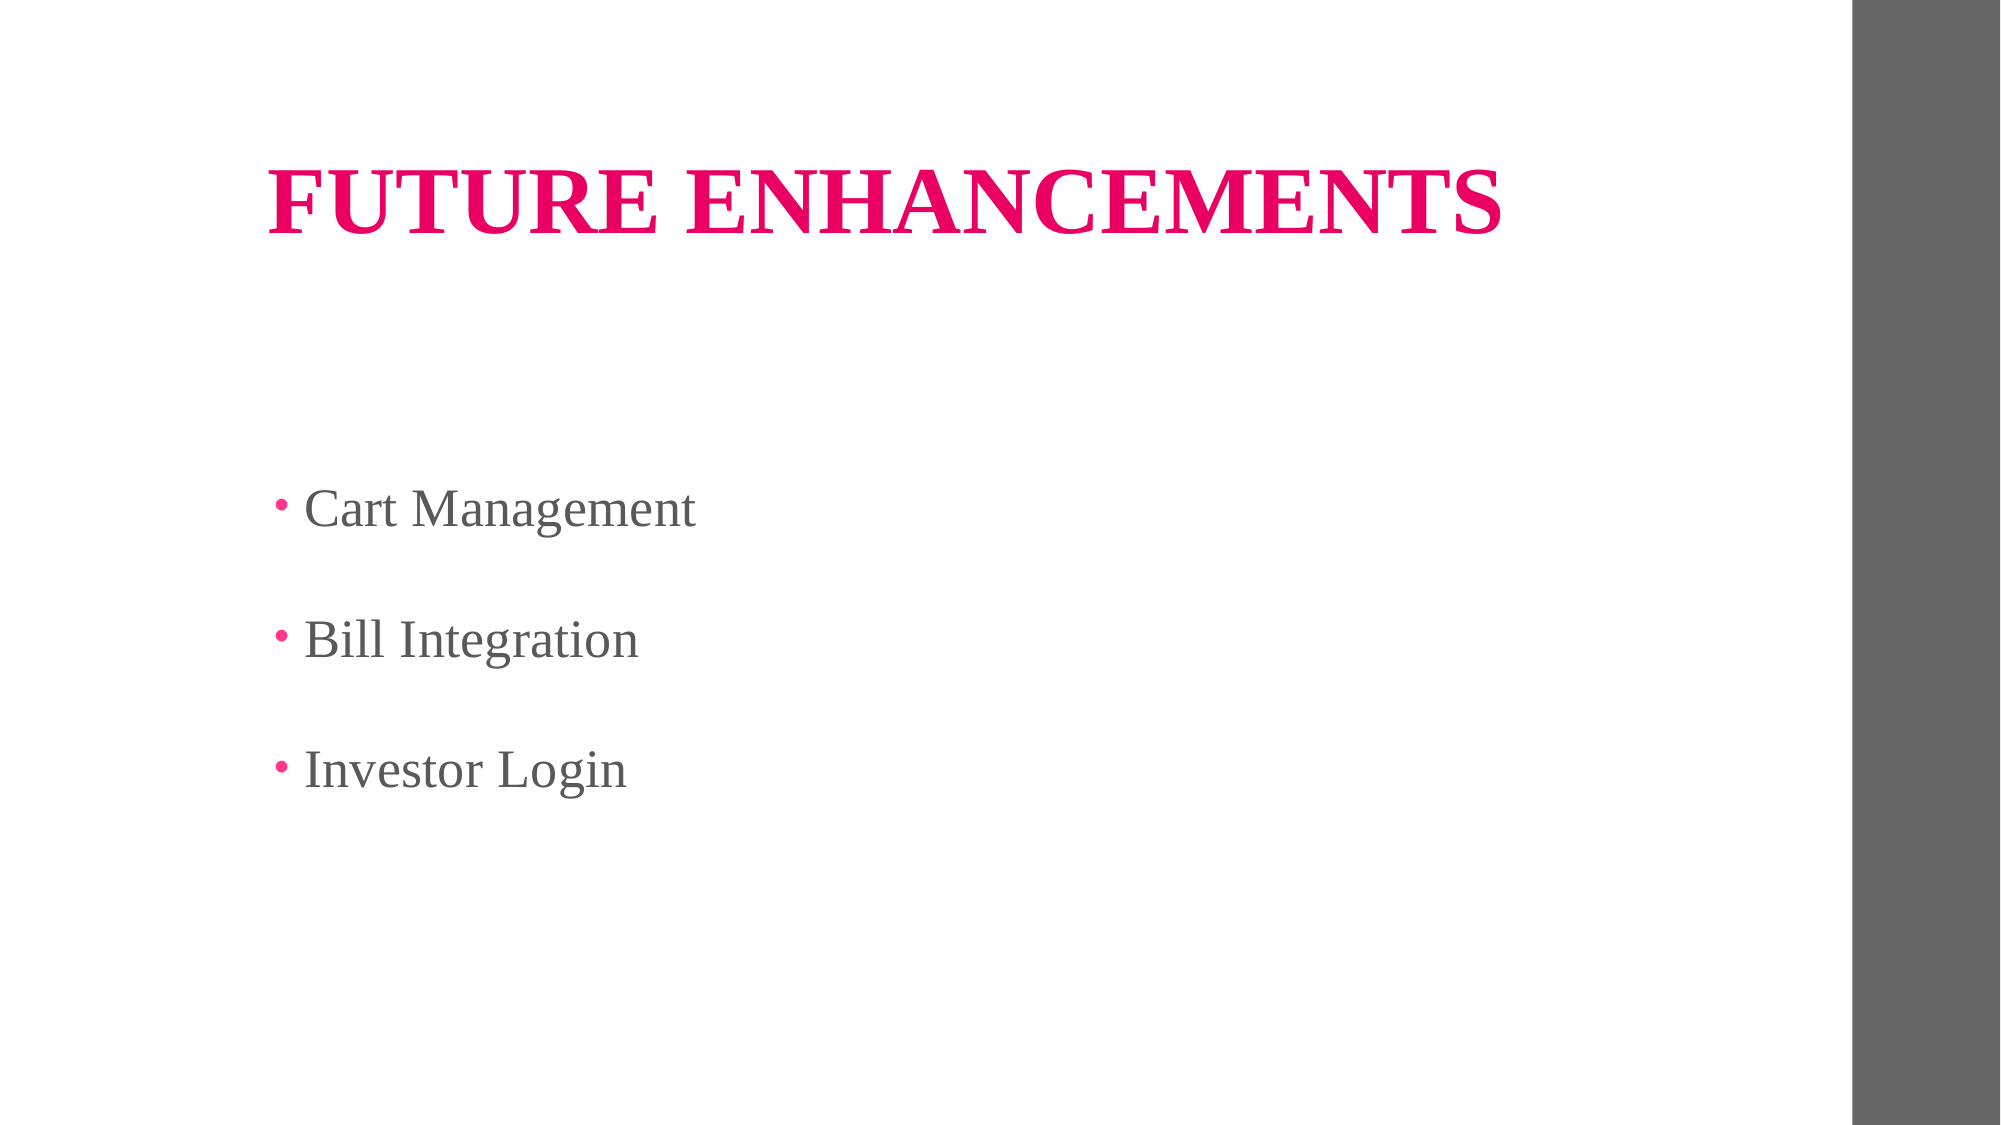

FUTURE ENHANCEMENTS
Cart Management
Bill Integration
Investor Login